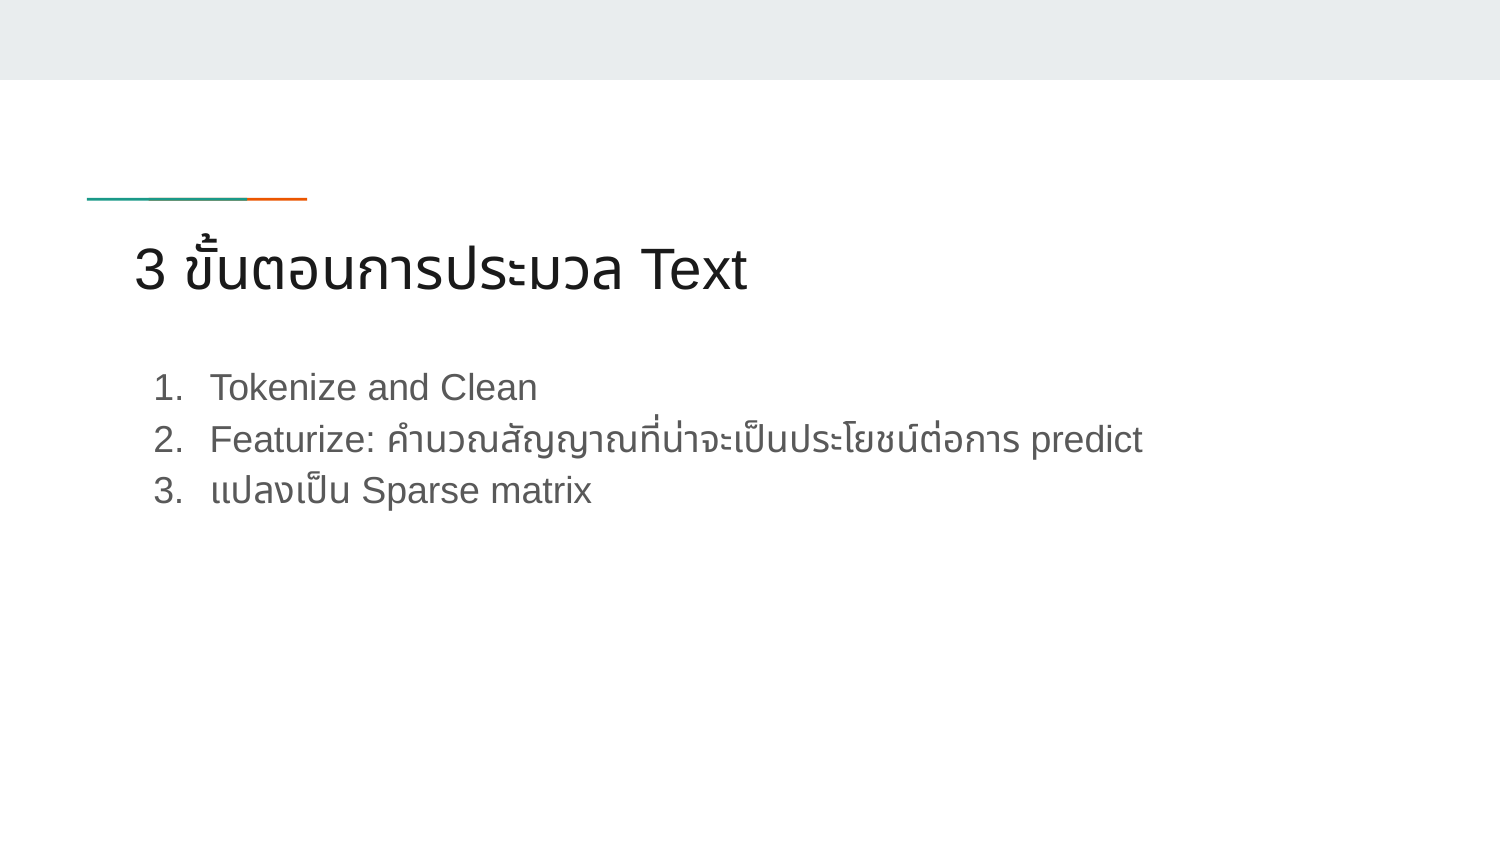

# 3 ขั้นตอนการประมวล Text
Tokenize and Clean
Featurize: คำนวณสัญญาณที่น่าจะเป็นประโยชน์ต่อการ predict
แปลงเป็น Sparse matrix